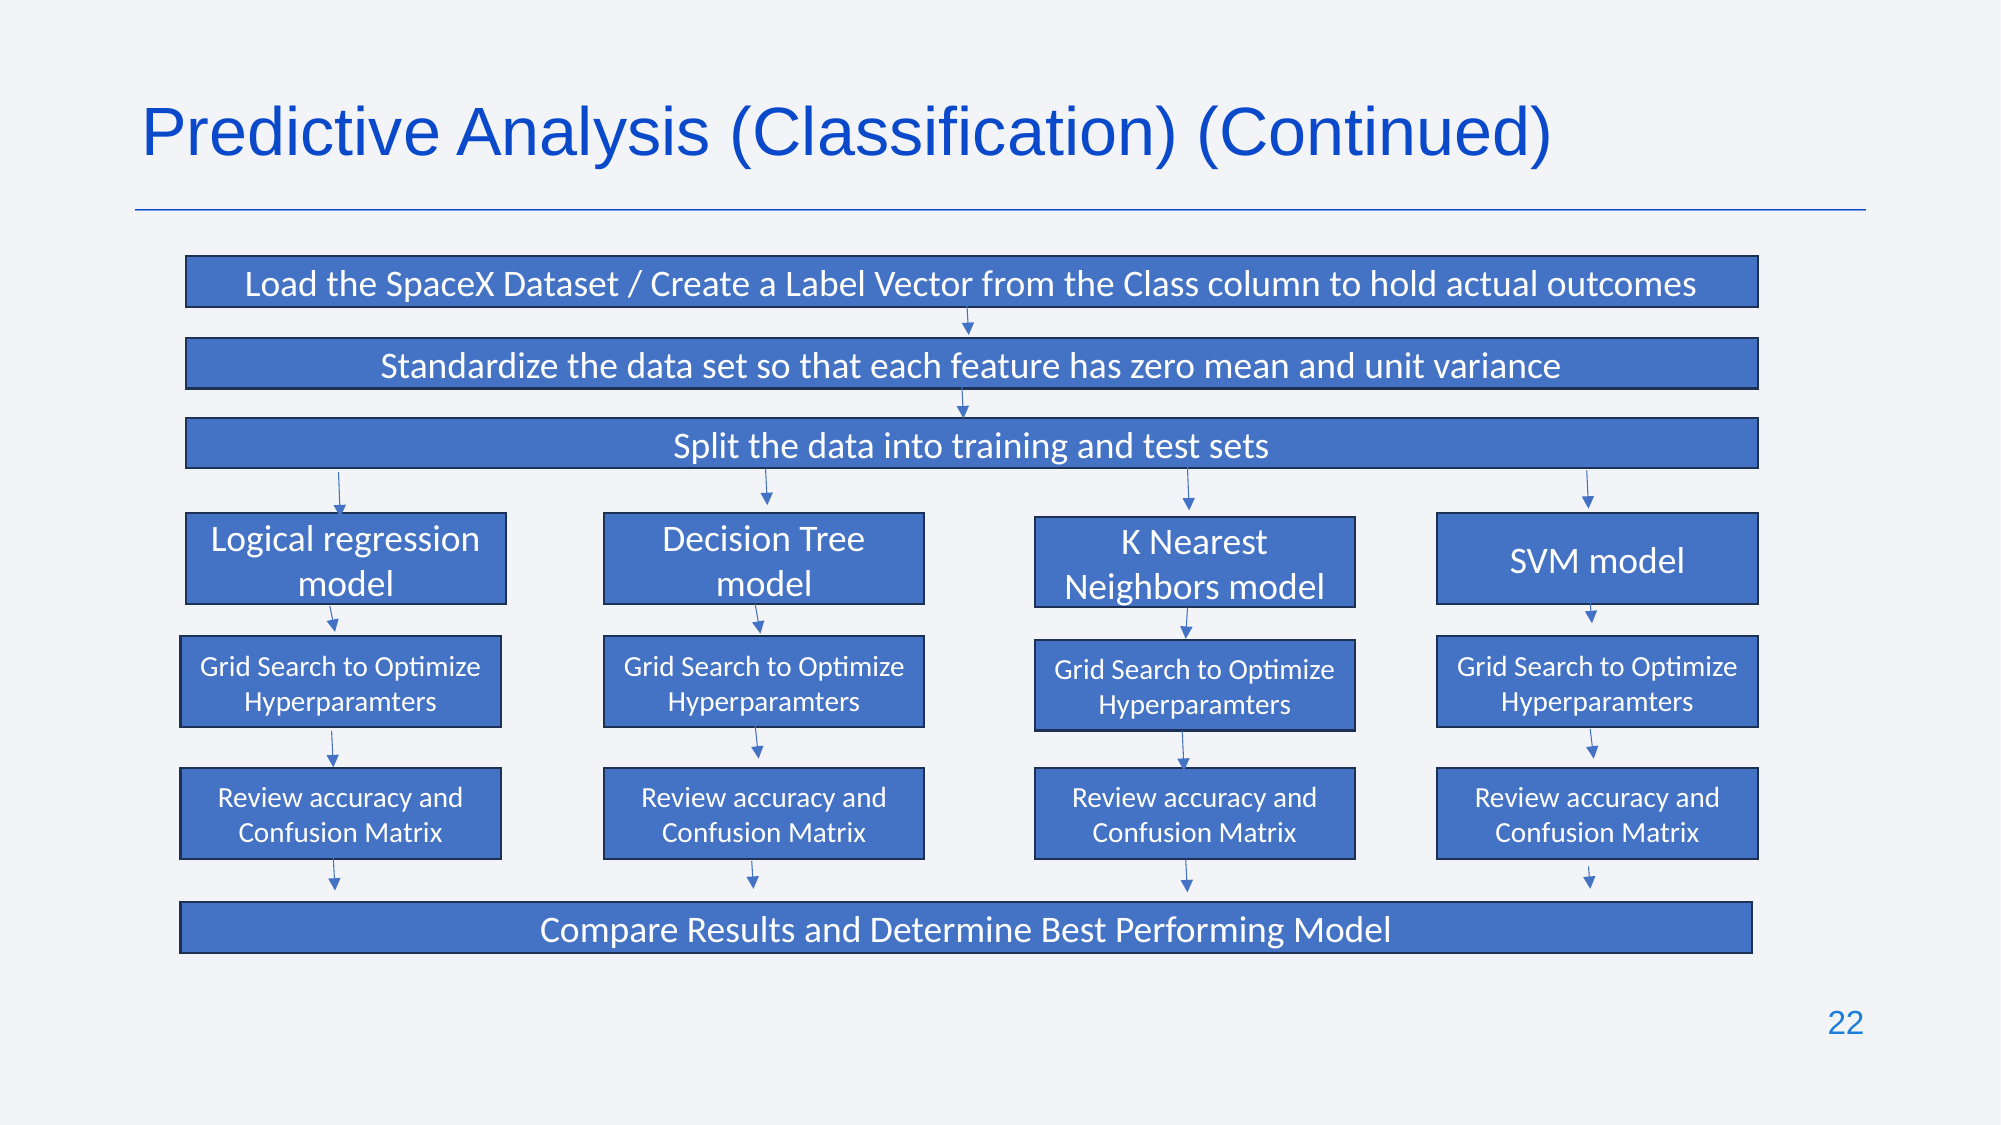

Predictive Analysis (Classification) (Continued)
Load the SpaceX Dataset / Create a Label Vector from the Class column to hold actual outcomes
Standardize the data set so that each feature has zero mean and unit variance
Split the data into training and test sets
Decision Tree model
Logical regression model
SVM model
K Nearest Neighbors model
Grid Search to Optimize Hyperparamters
Grid Search to Optimize Hyperparamters
Grid Search to Optimize Hyperparamters
Grid Search to Optimize Hyperparamters
Review accuracy and Confusion Matrix
Review accuracy and Confusion Matrix
Review accuracy and Confusion Matrix
Review accuracy and Confusion Matrix
Compare Results and Determine Best Performing Model
22